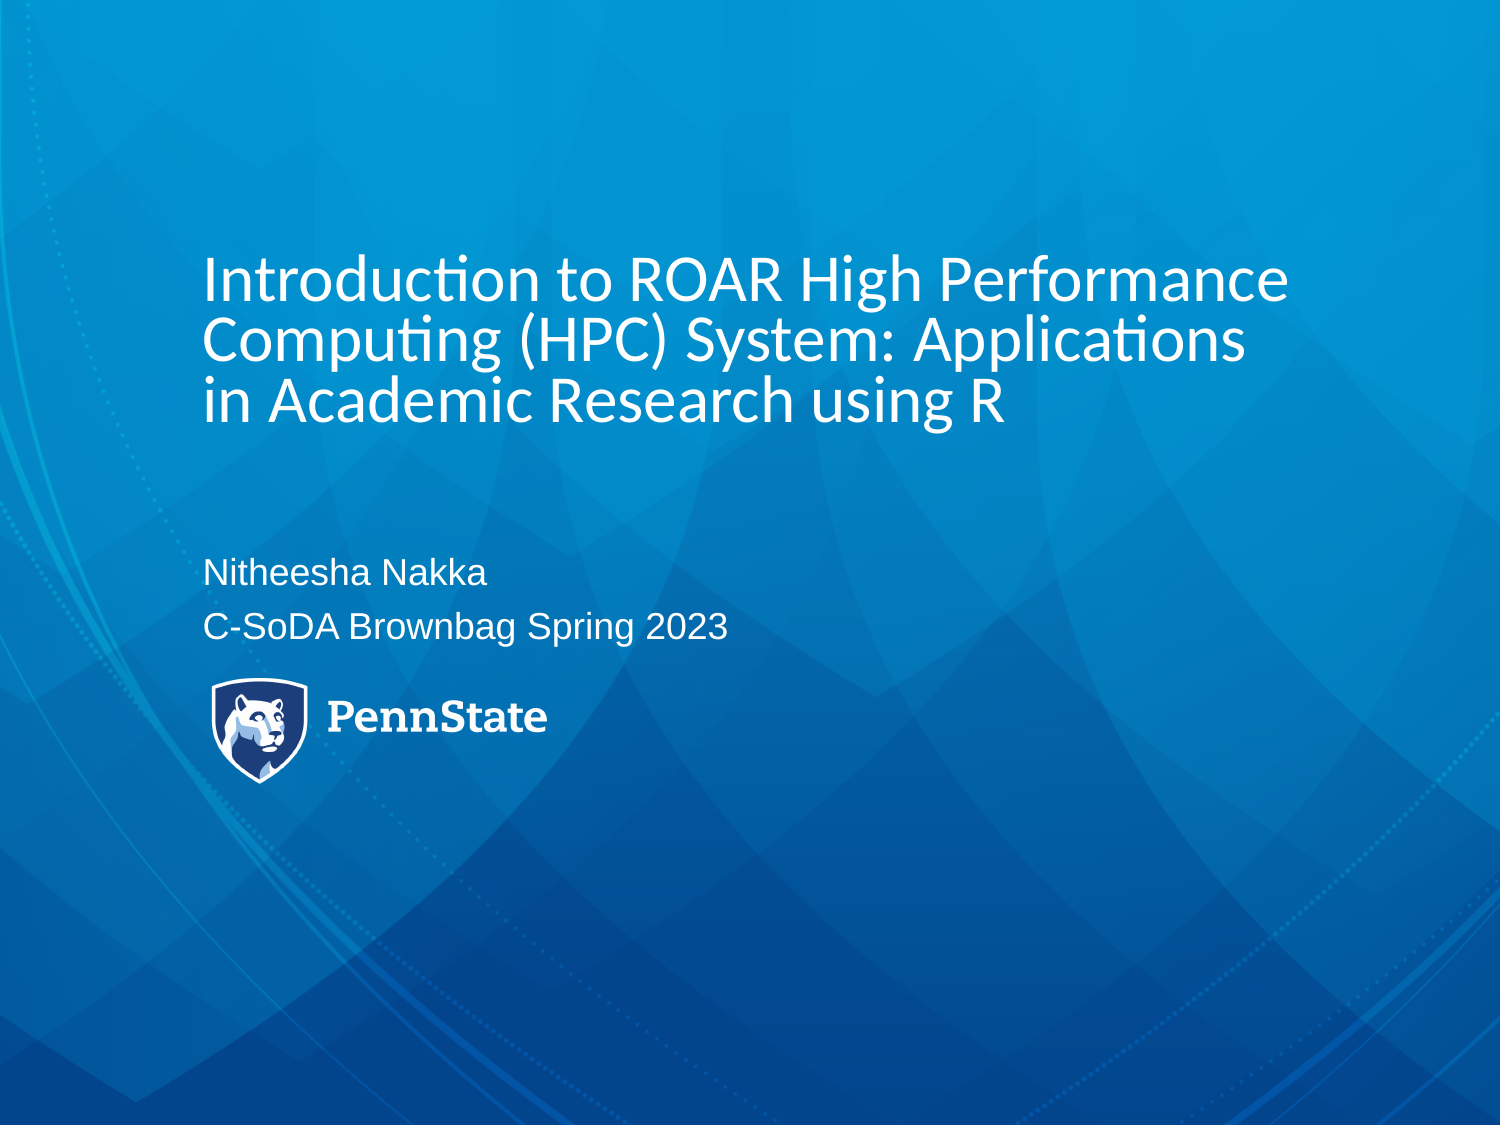

# Introduction to ROAR High Performance Computing (HPC) System: Applications in Academic Research using R

Nitheesha Nakka
C-SoDA Brownbag Spring 2023